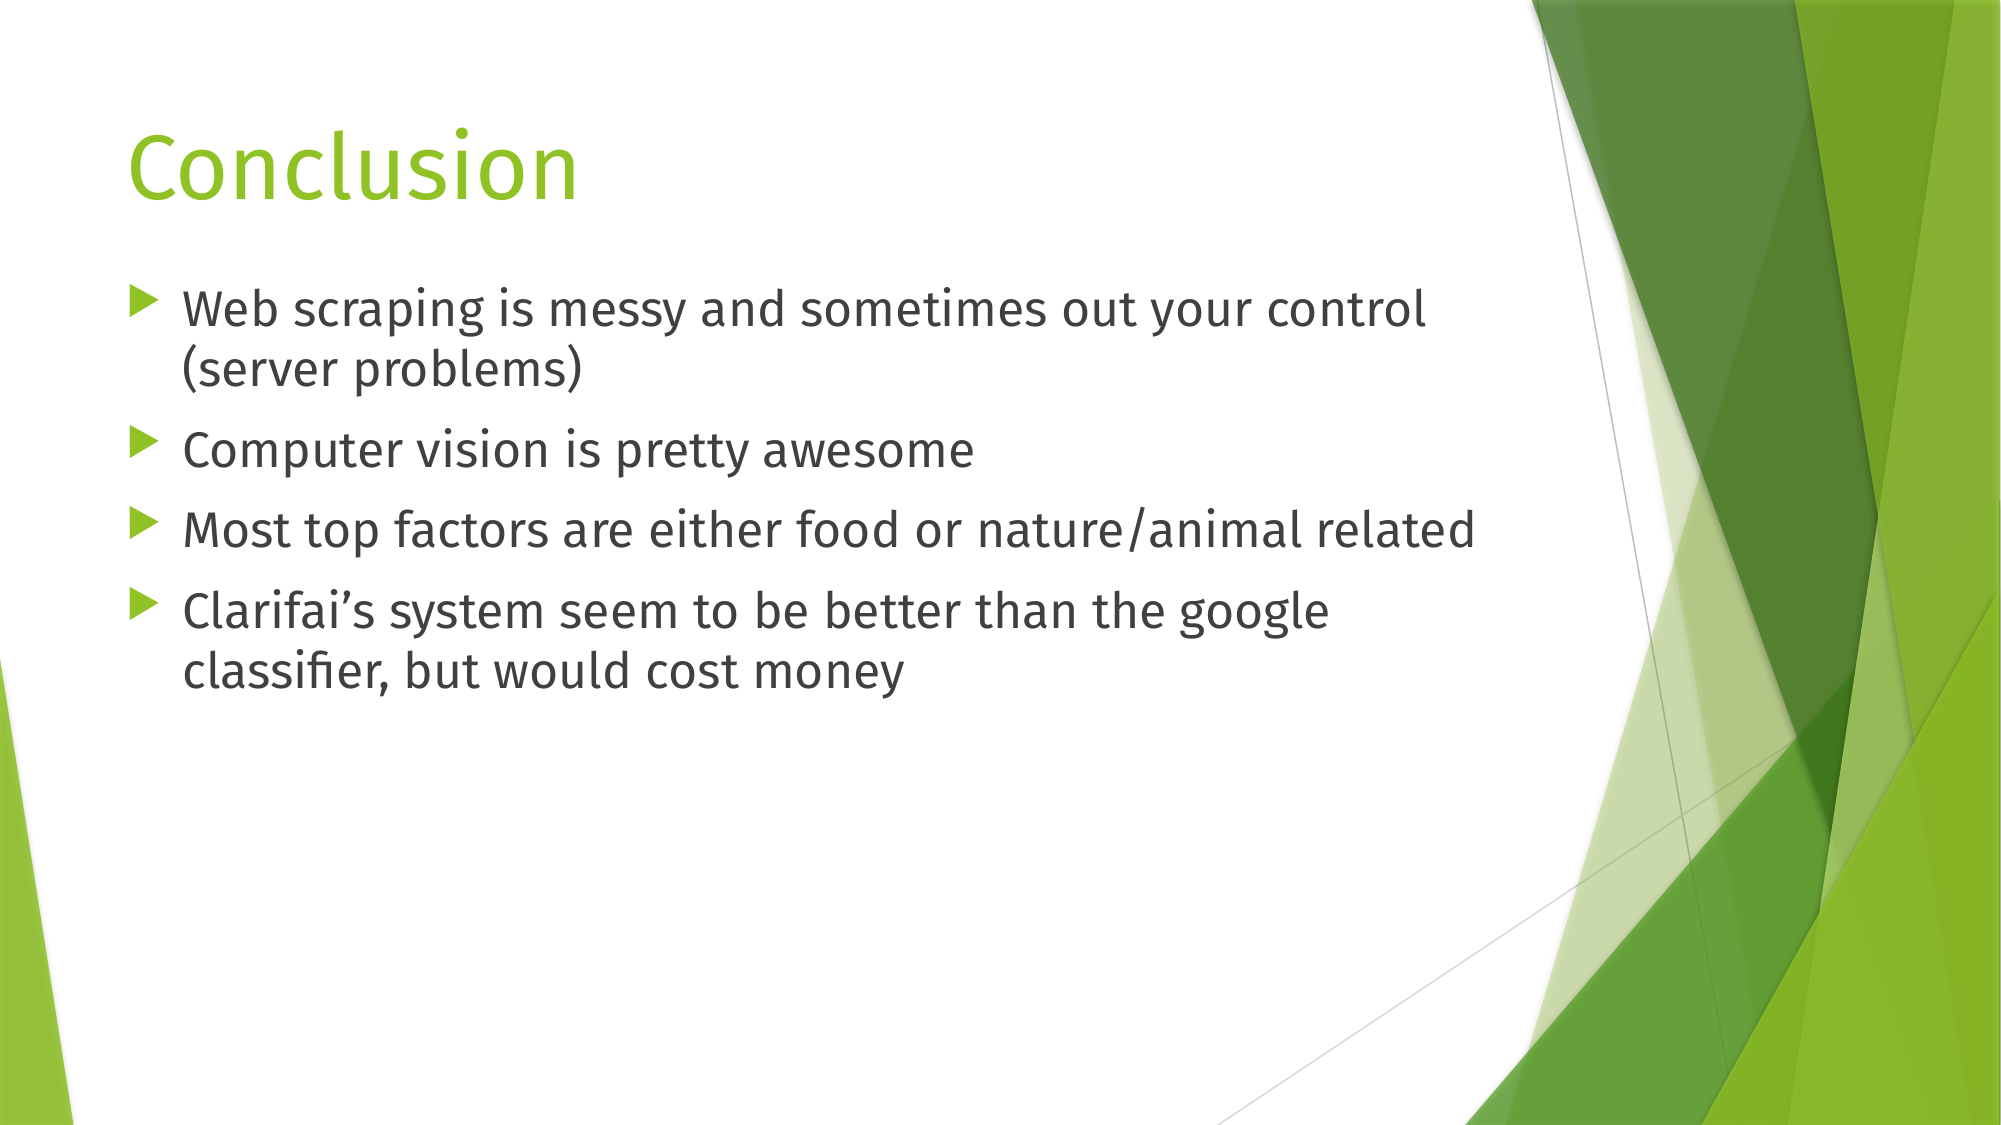

# Conclusion
Web scraping is messy and sometimes out your control (server problems)
Computer vision is pretty awesome
Most top factors are either food or nature/animal related
Clarifai’s system seem to be better than the google classifier, but would cost money